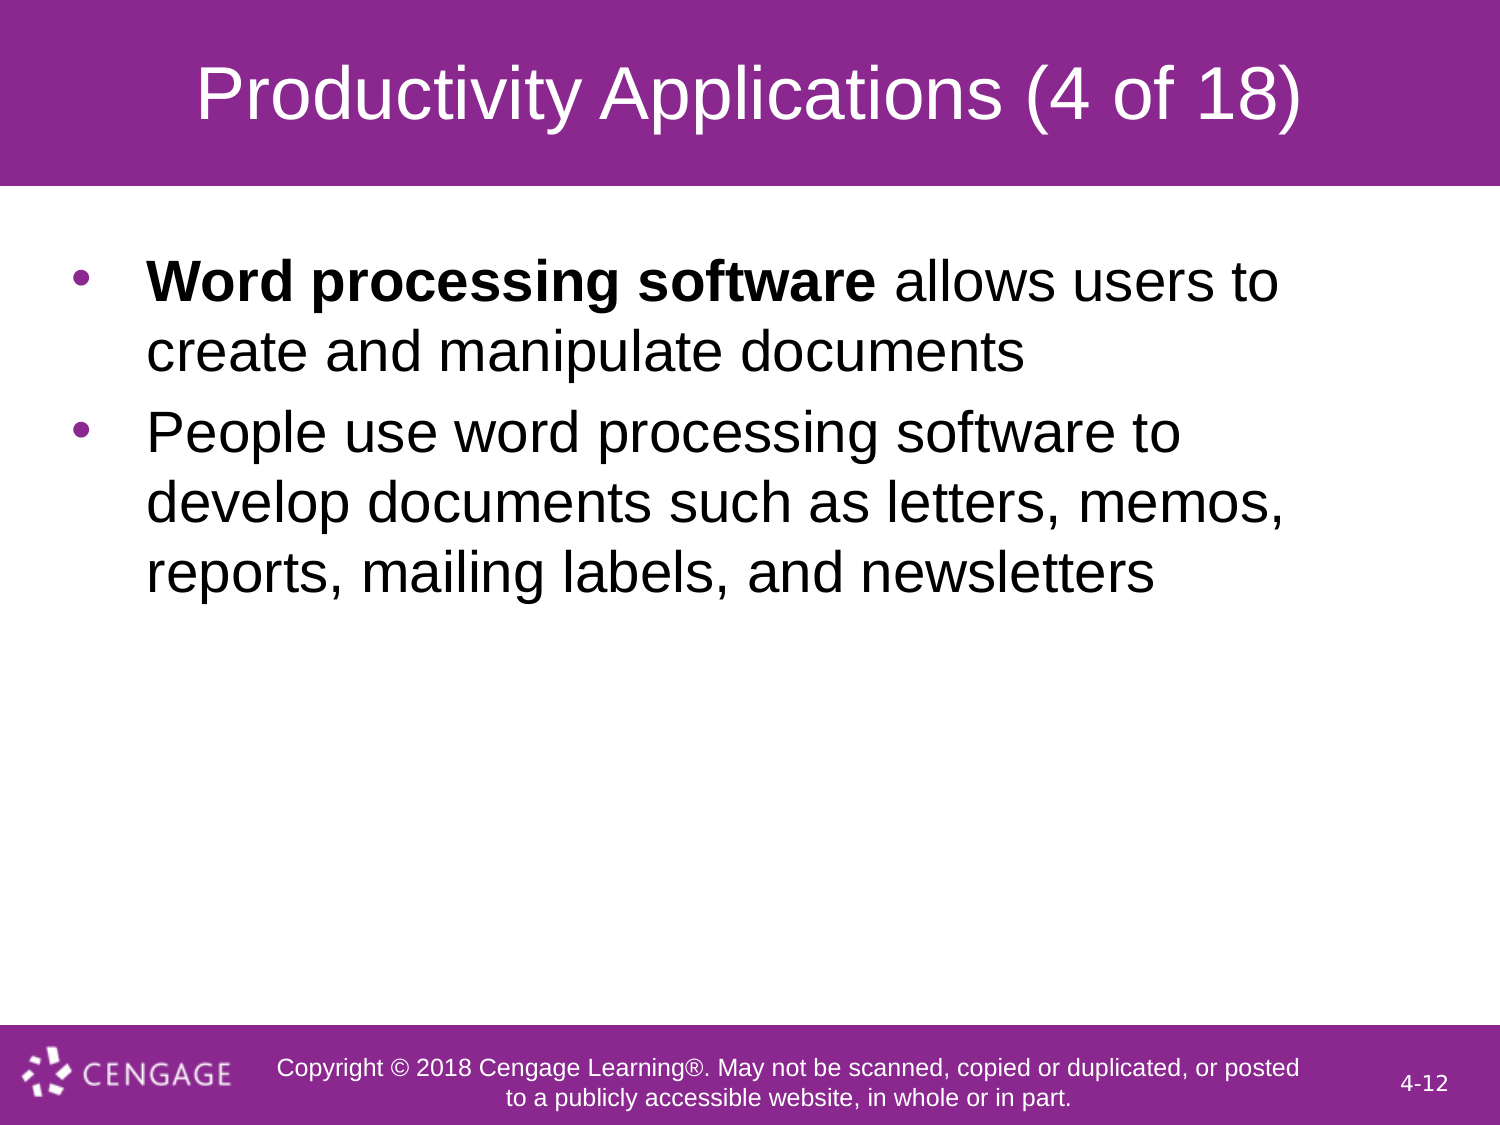

# Productivity Applications (4 of 18)
Word processing software allows users to create and manipulate documents
People use word processing software to develop documents such as letters, memos, reports, mailing labels, and newsletters